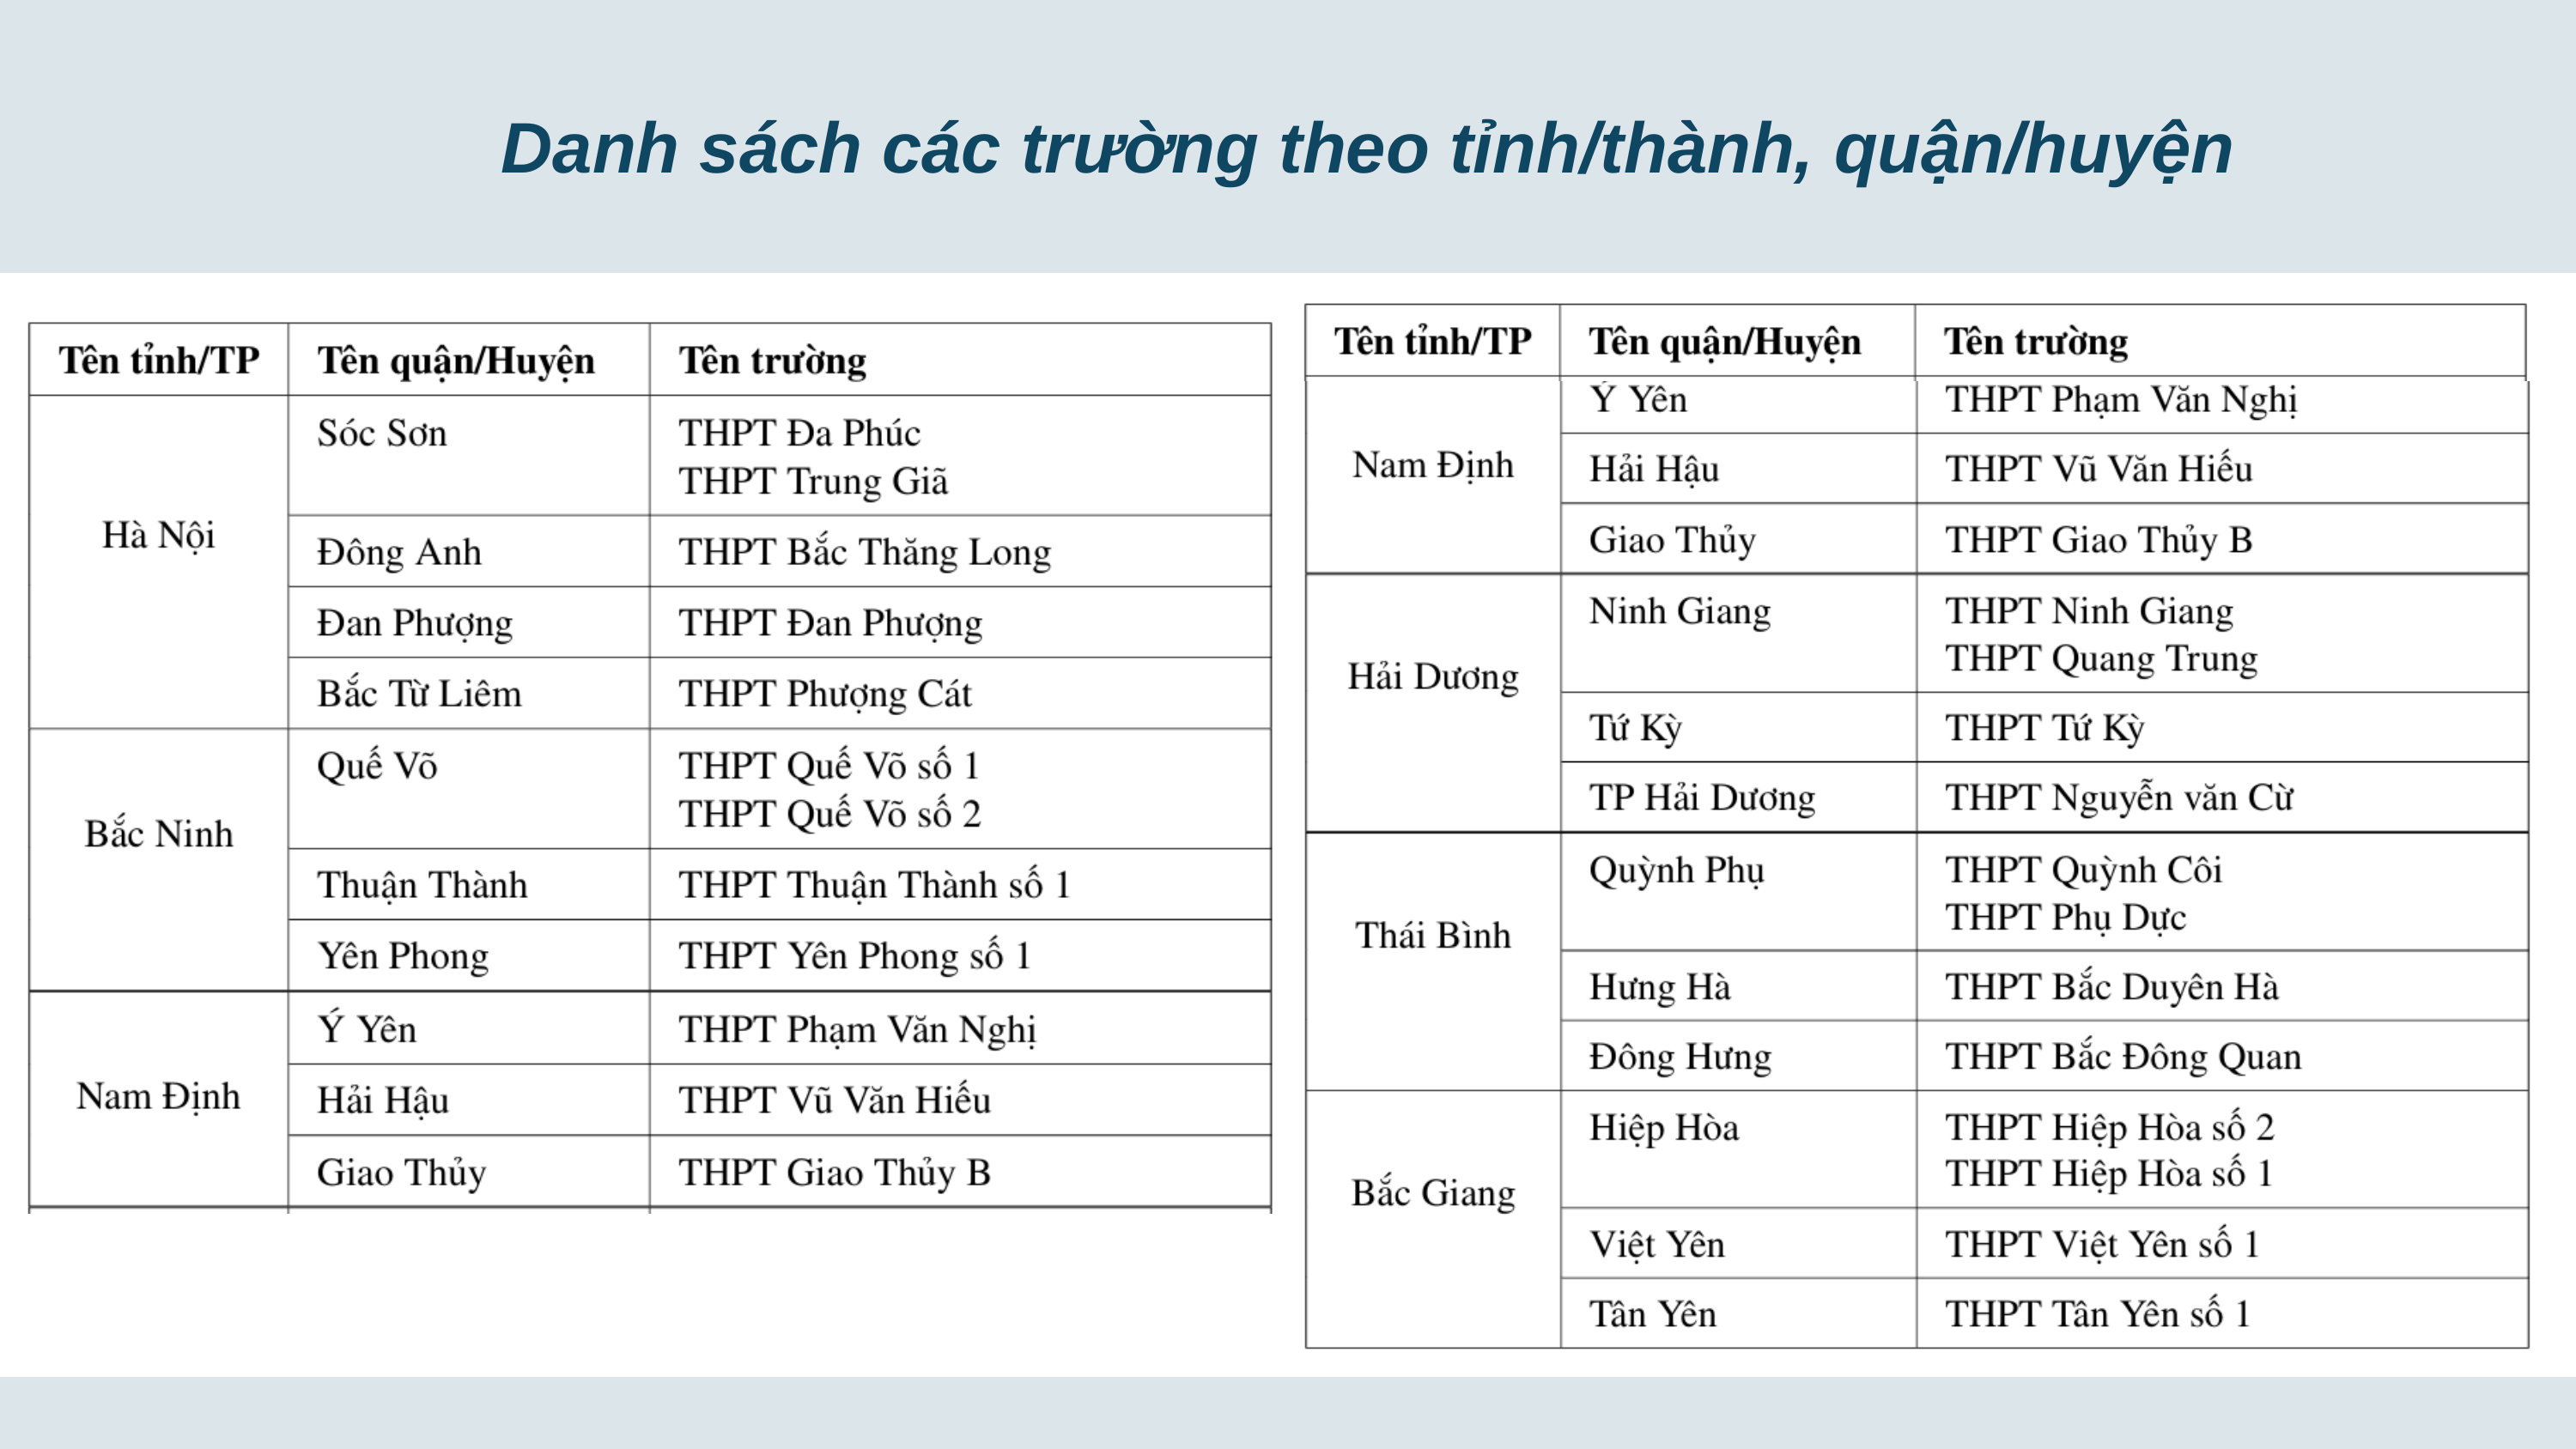

Danh sách các trường theo tỉnh/thành, quận/huyện